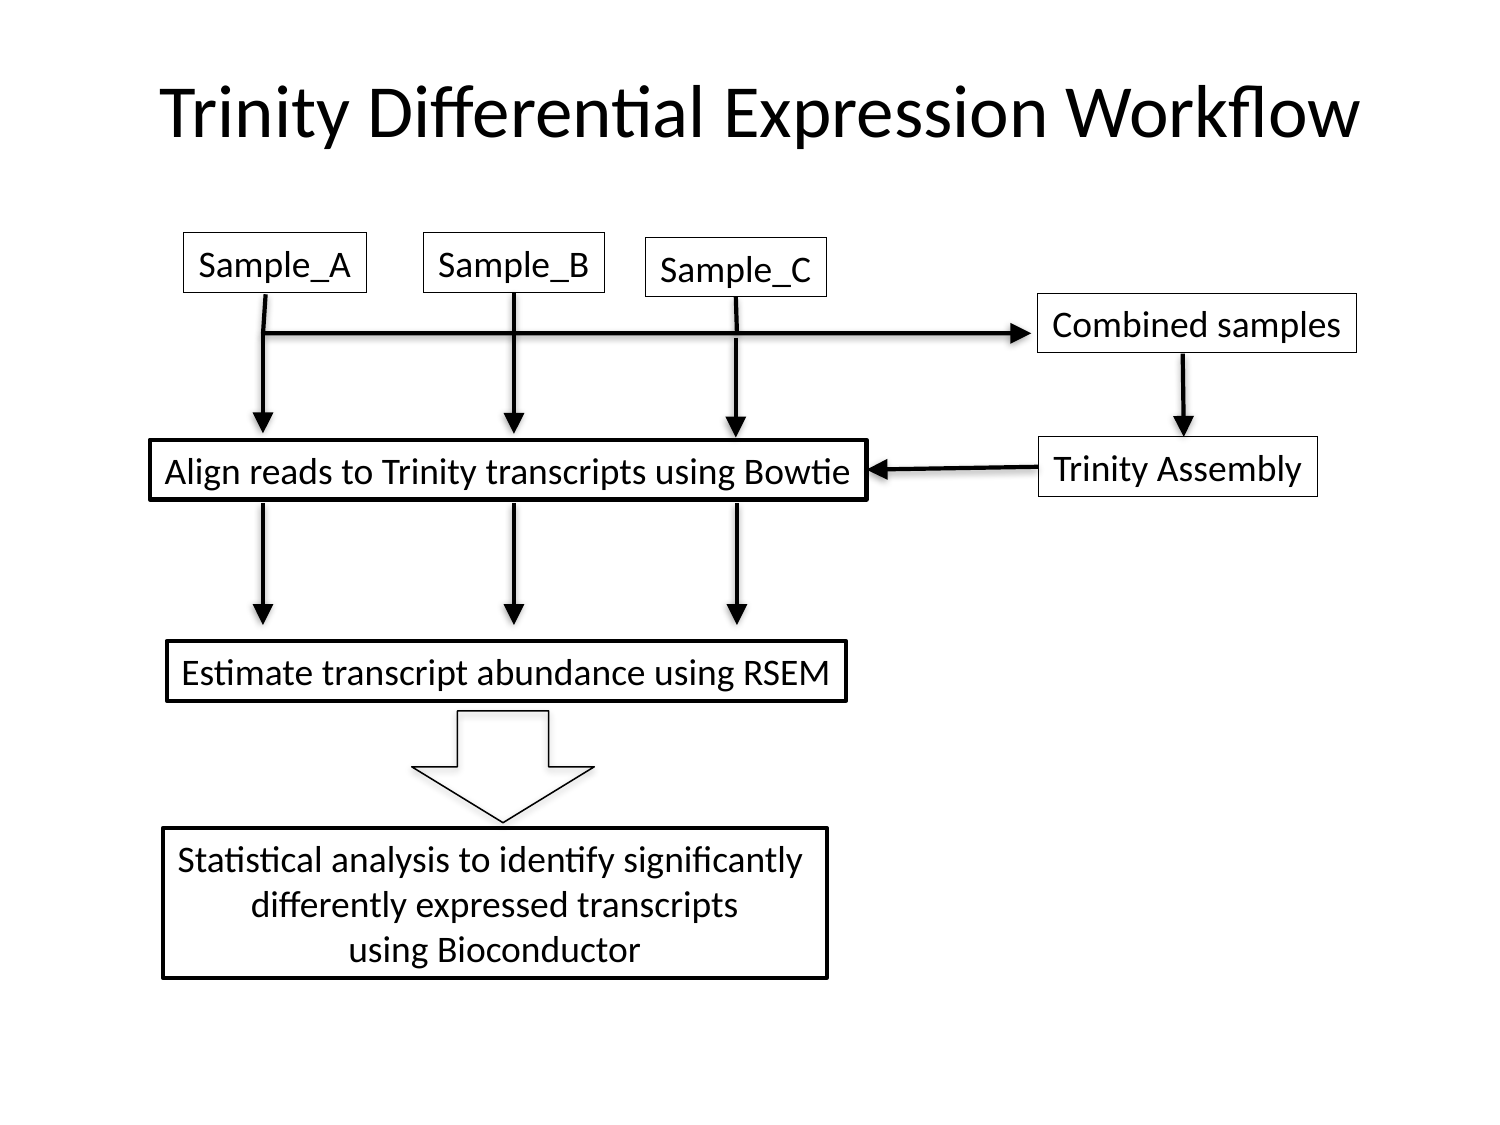

# Trinity Differential Expression Workflow
Sample_A
Sample_B
Sample_C
Combined samples

Trinity Assembly
Align reads to Trinity transcripts using Bowtie
Estimate transcript abundance using RSEM

Statistical analysis to identify significantly
differently expressed transcripts
using Bioconductor